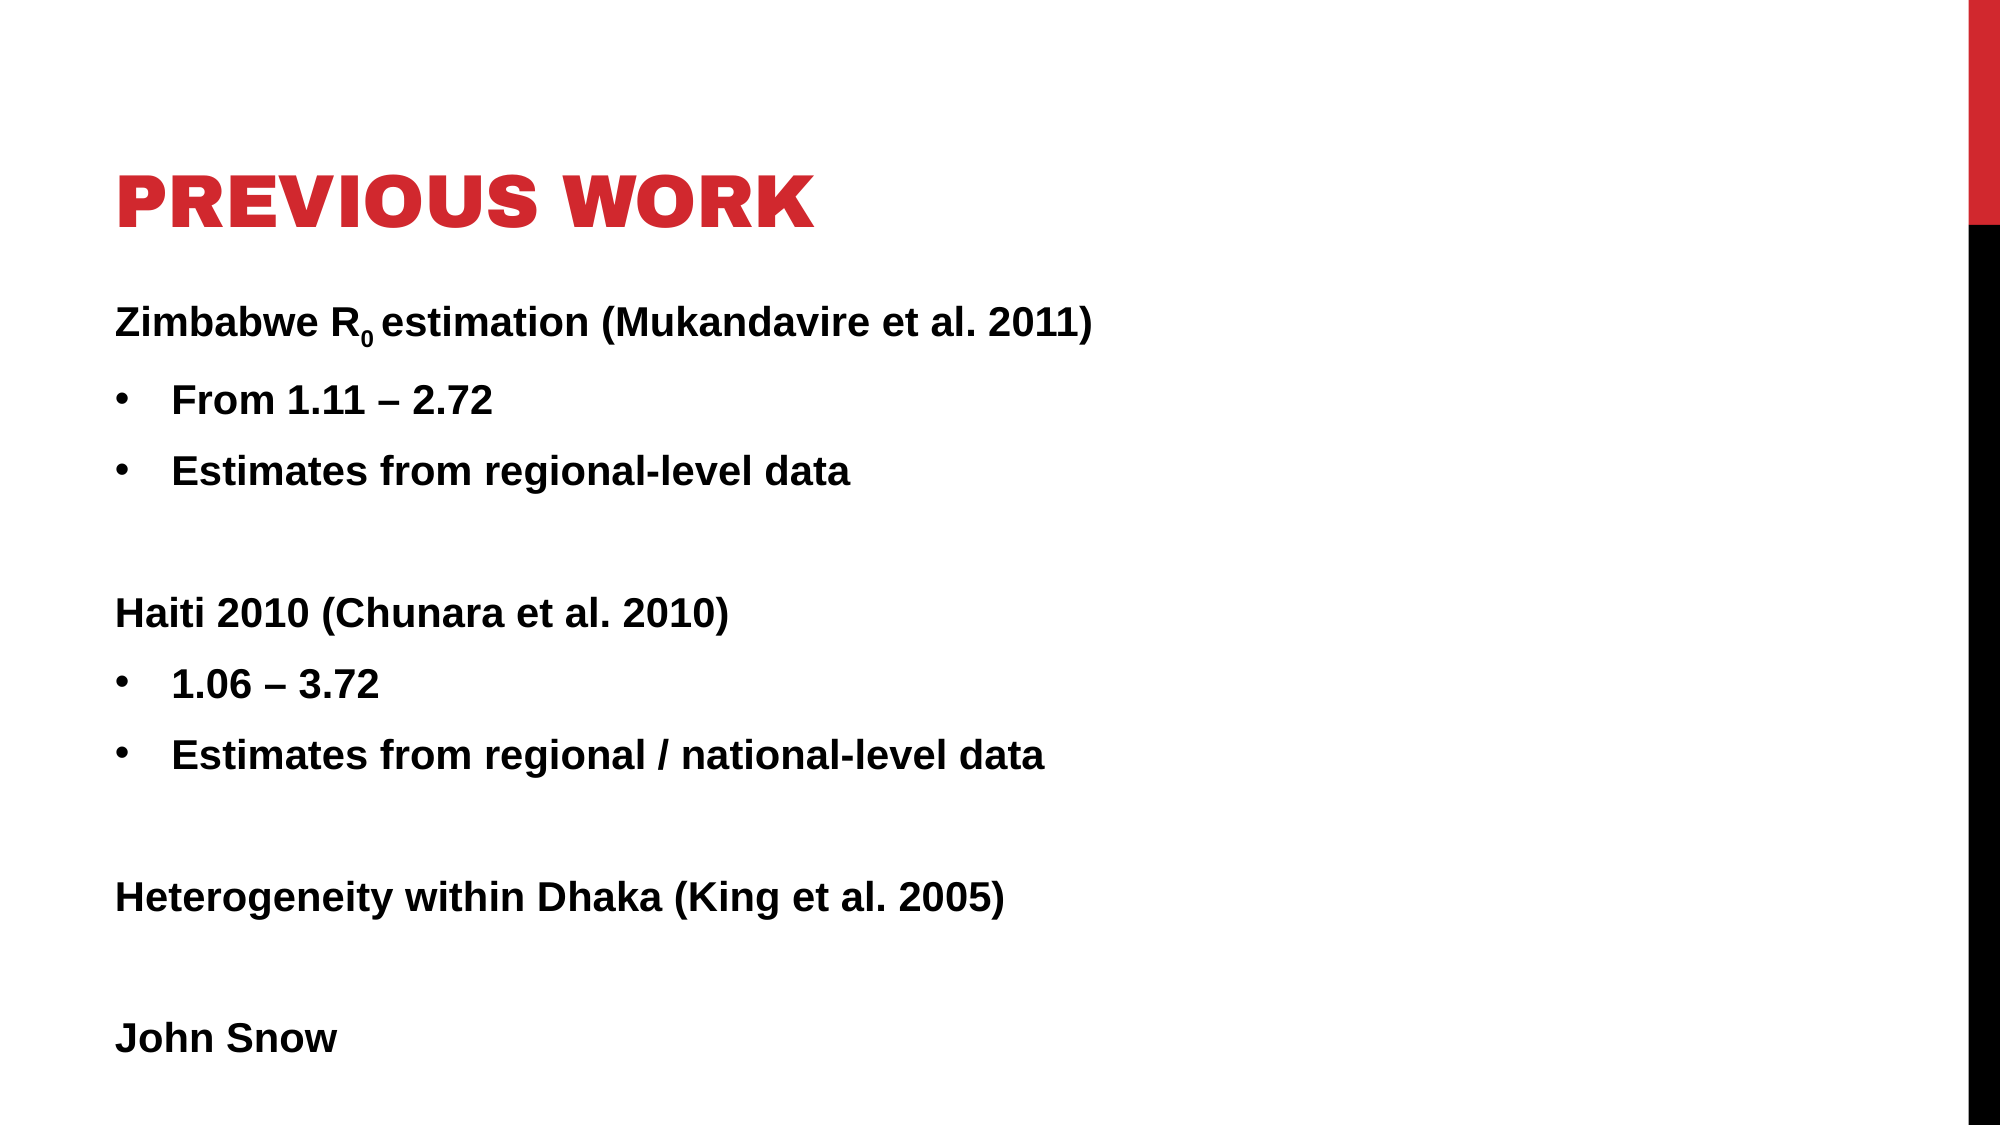

# Previous work
Zimbabwe R0 estimation (Mukandavire et al. 2011)
From 1.11 – 2.72
Estimates from regional-level data

Haiti 2010 (Chunara et al. 2010)
1.06 – 3.72
Estimates from regional / national-level data

Heterogeneity within Dhaka (King et al. 2005)

John Snow